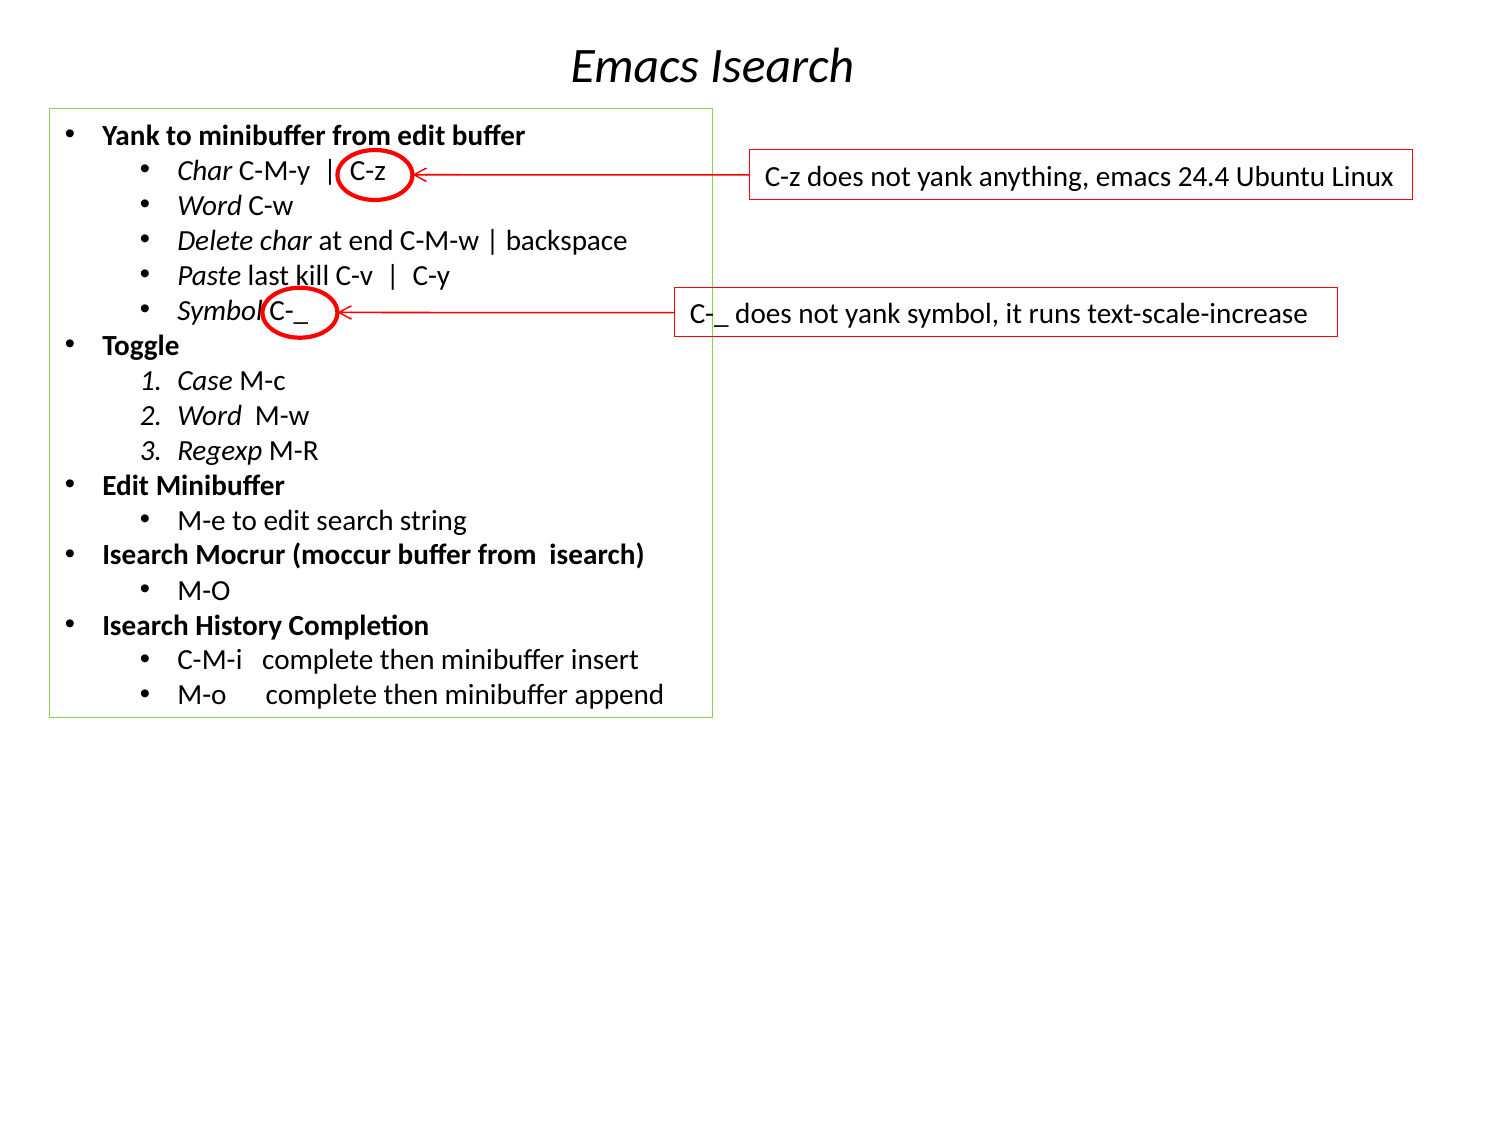

# Emacs Isearch
Yank to minibuffer from edit buffer
Char C-M-y  |  C-z
Word C-w
Delete char at end C-M-w | backspace
Paste last kill C-v  |  C-y
Symbol C-_
Toggle
Case M-c
Word  M-w
Regexp M-R
Edit Minibuffer
M-e to edit search string
Isearch Mocrur (moccur buffer from  isearch)
M-O
Isearch History Completion
C-M-i   complete then minibuffer insert
M-o      complete then minibuffer append
C-z does not yank anything, emacs 24.4 Ubuntu Linux

C-_ does not yank symbol, it runs text-scale-increase